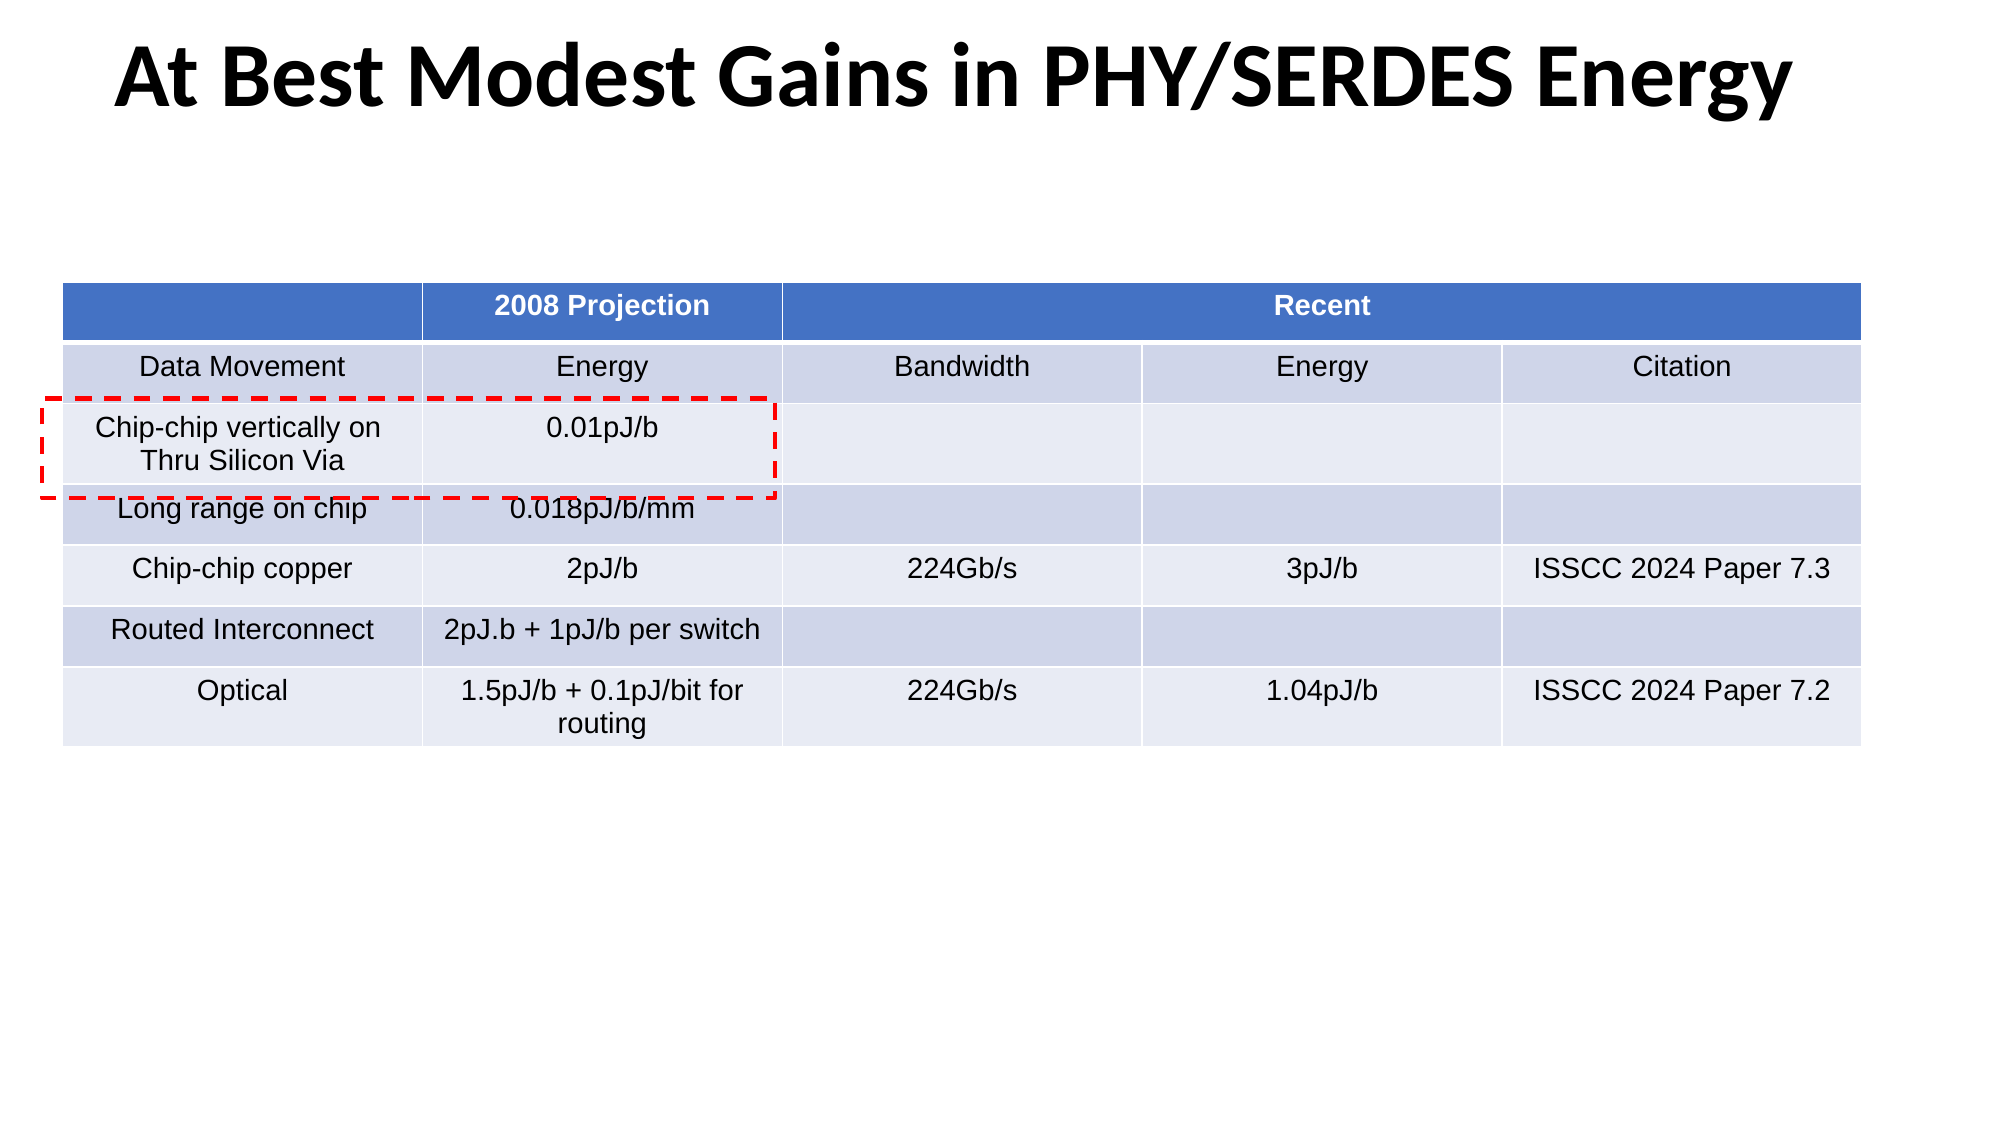

# At Best Modest Gains in PHY/SERDES Energy
|  | 2008 Projection | Recent |  |  |
| --- | --- | --- | --- | --- |
| Data Movement | Energy | Bandwidth | Energy | Citation |
| Chip-chip vertically on Thru Silicon Via | 0.01pJ/b |  |  |  |
| Long range on chip | 0.018pJ/b/mm |  |  |  |
| Chip-chip copper | 2pJ/b | 224Gb/s | 3pJ/b | ISSCC 2024 Paper 7.3 |
| Routed Interconnect | 2pJ.b + 1pJ/b per switch |  |  |  |
| Optical | 1.5pJ/b + 0.1pJ/bit for routing | 224Gb/s | 1.04pJ/b | ISSCC 2024 Paper 7.2 |